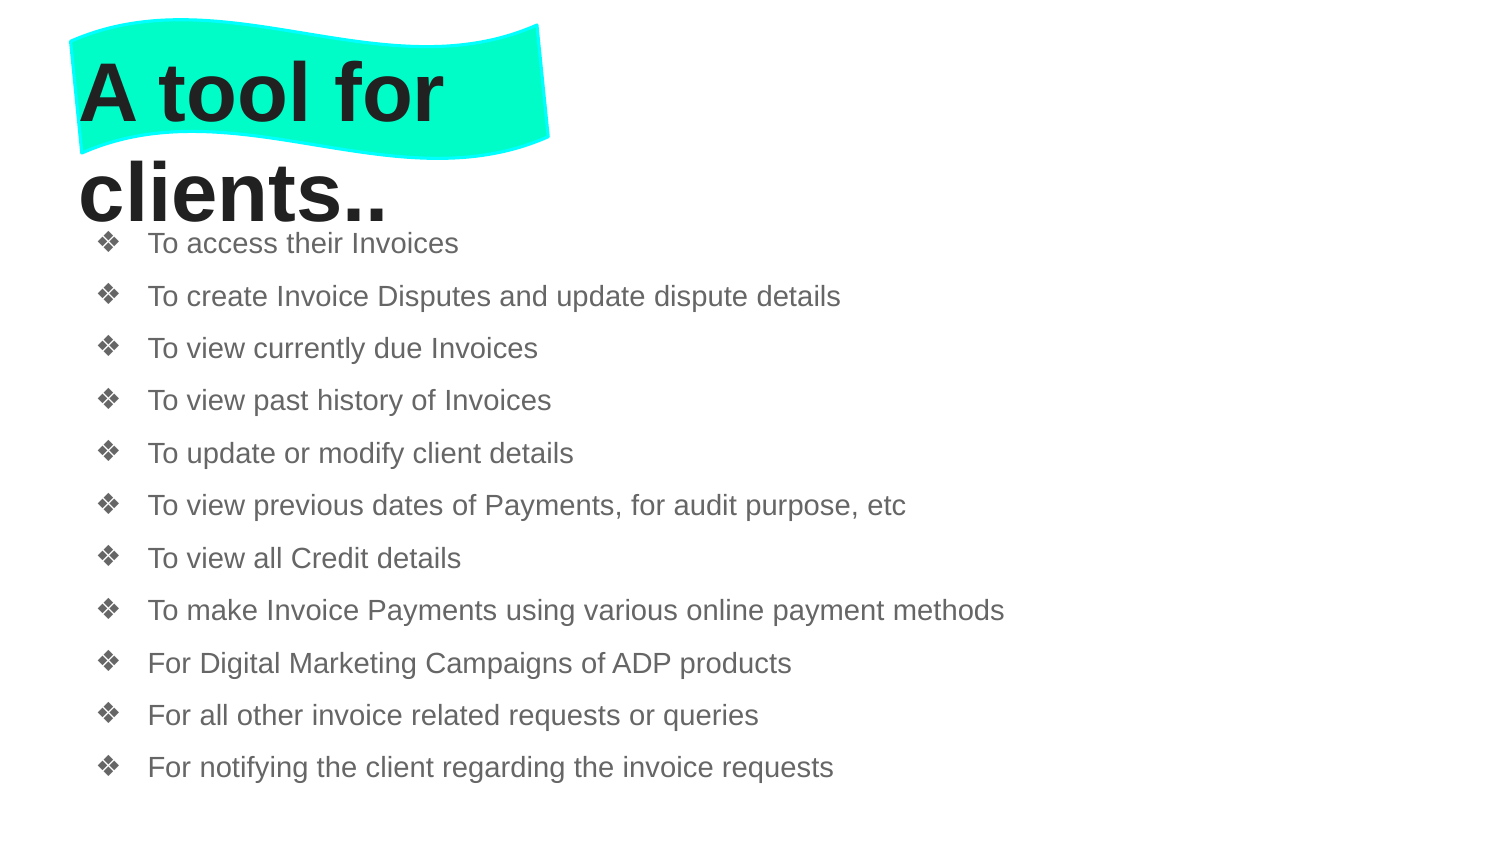

# A tool for clients..
To access their Invoices
To create Invoice Disputes and update dispute details
To view currently due Invoices
To view past history of Invoices
To update or modify client details
To view previous dates of Payments, for audit purpose, etc
To view all Credit details
To make Invoice Payments using various online payment methods
For Digital Marketing Campaigns of ADP products
For all other invoice related requests or queries
For notifying the client regarding the invoice requests